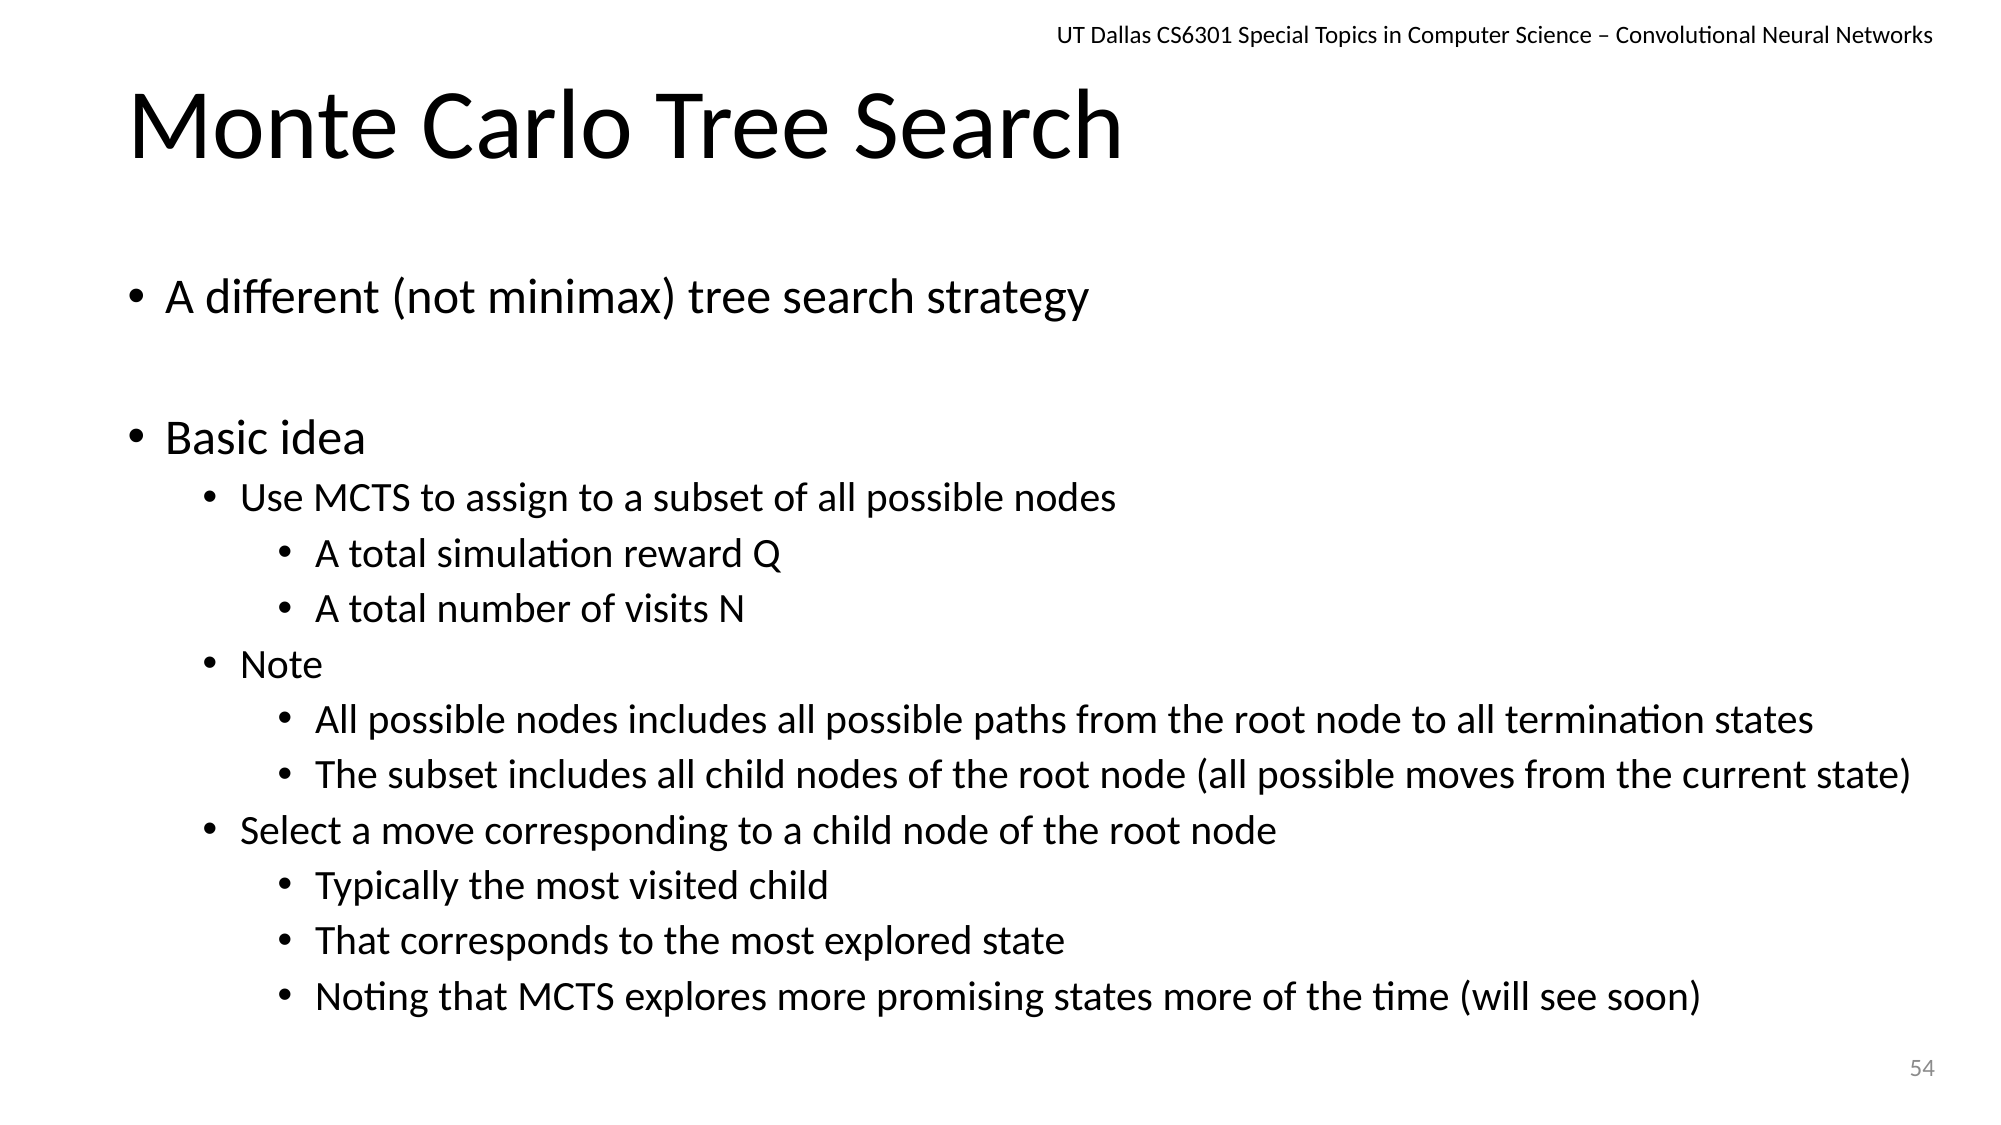

UT Dallas CS6301 Special Topics in Computer Science – Convolutional Neural Networks
# Monte Carlo Tree Search
A different (not minimax) tree search strategy

Basic idea
Use MCTS to assign to a subset of all possible nodes
A total simulation reward Q
A total number of visits N
Note
All possible nodes includes all possible paths from the root node to all termination states
The subset includes all child nodes of the root node (all possible moves from the current state)
Select a move corresponding to a child node of the root node
Typically the most visited child
That corresponds to the most explored state
Noting that MCTS explores more promising states more of the time (will see soon)
54